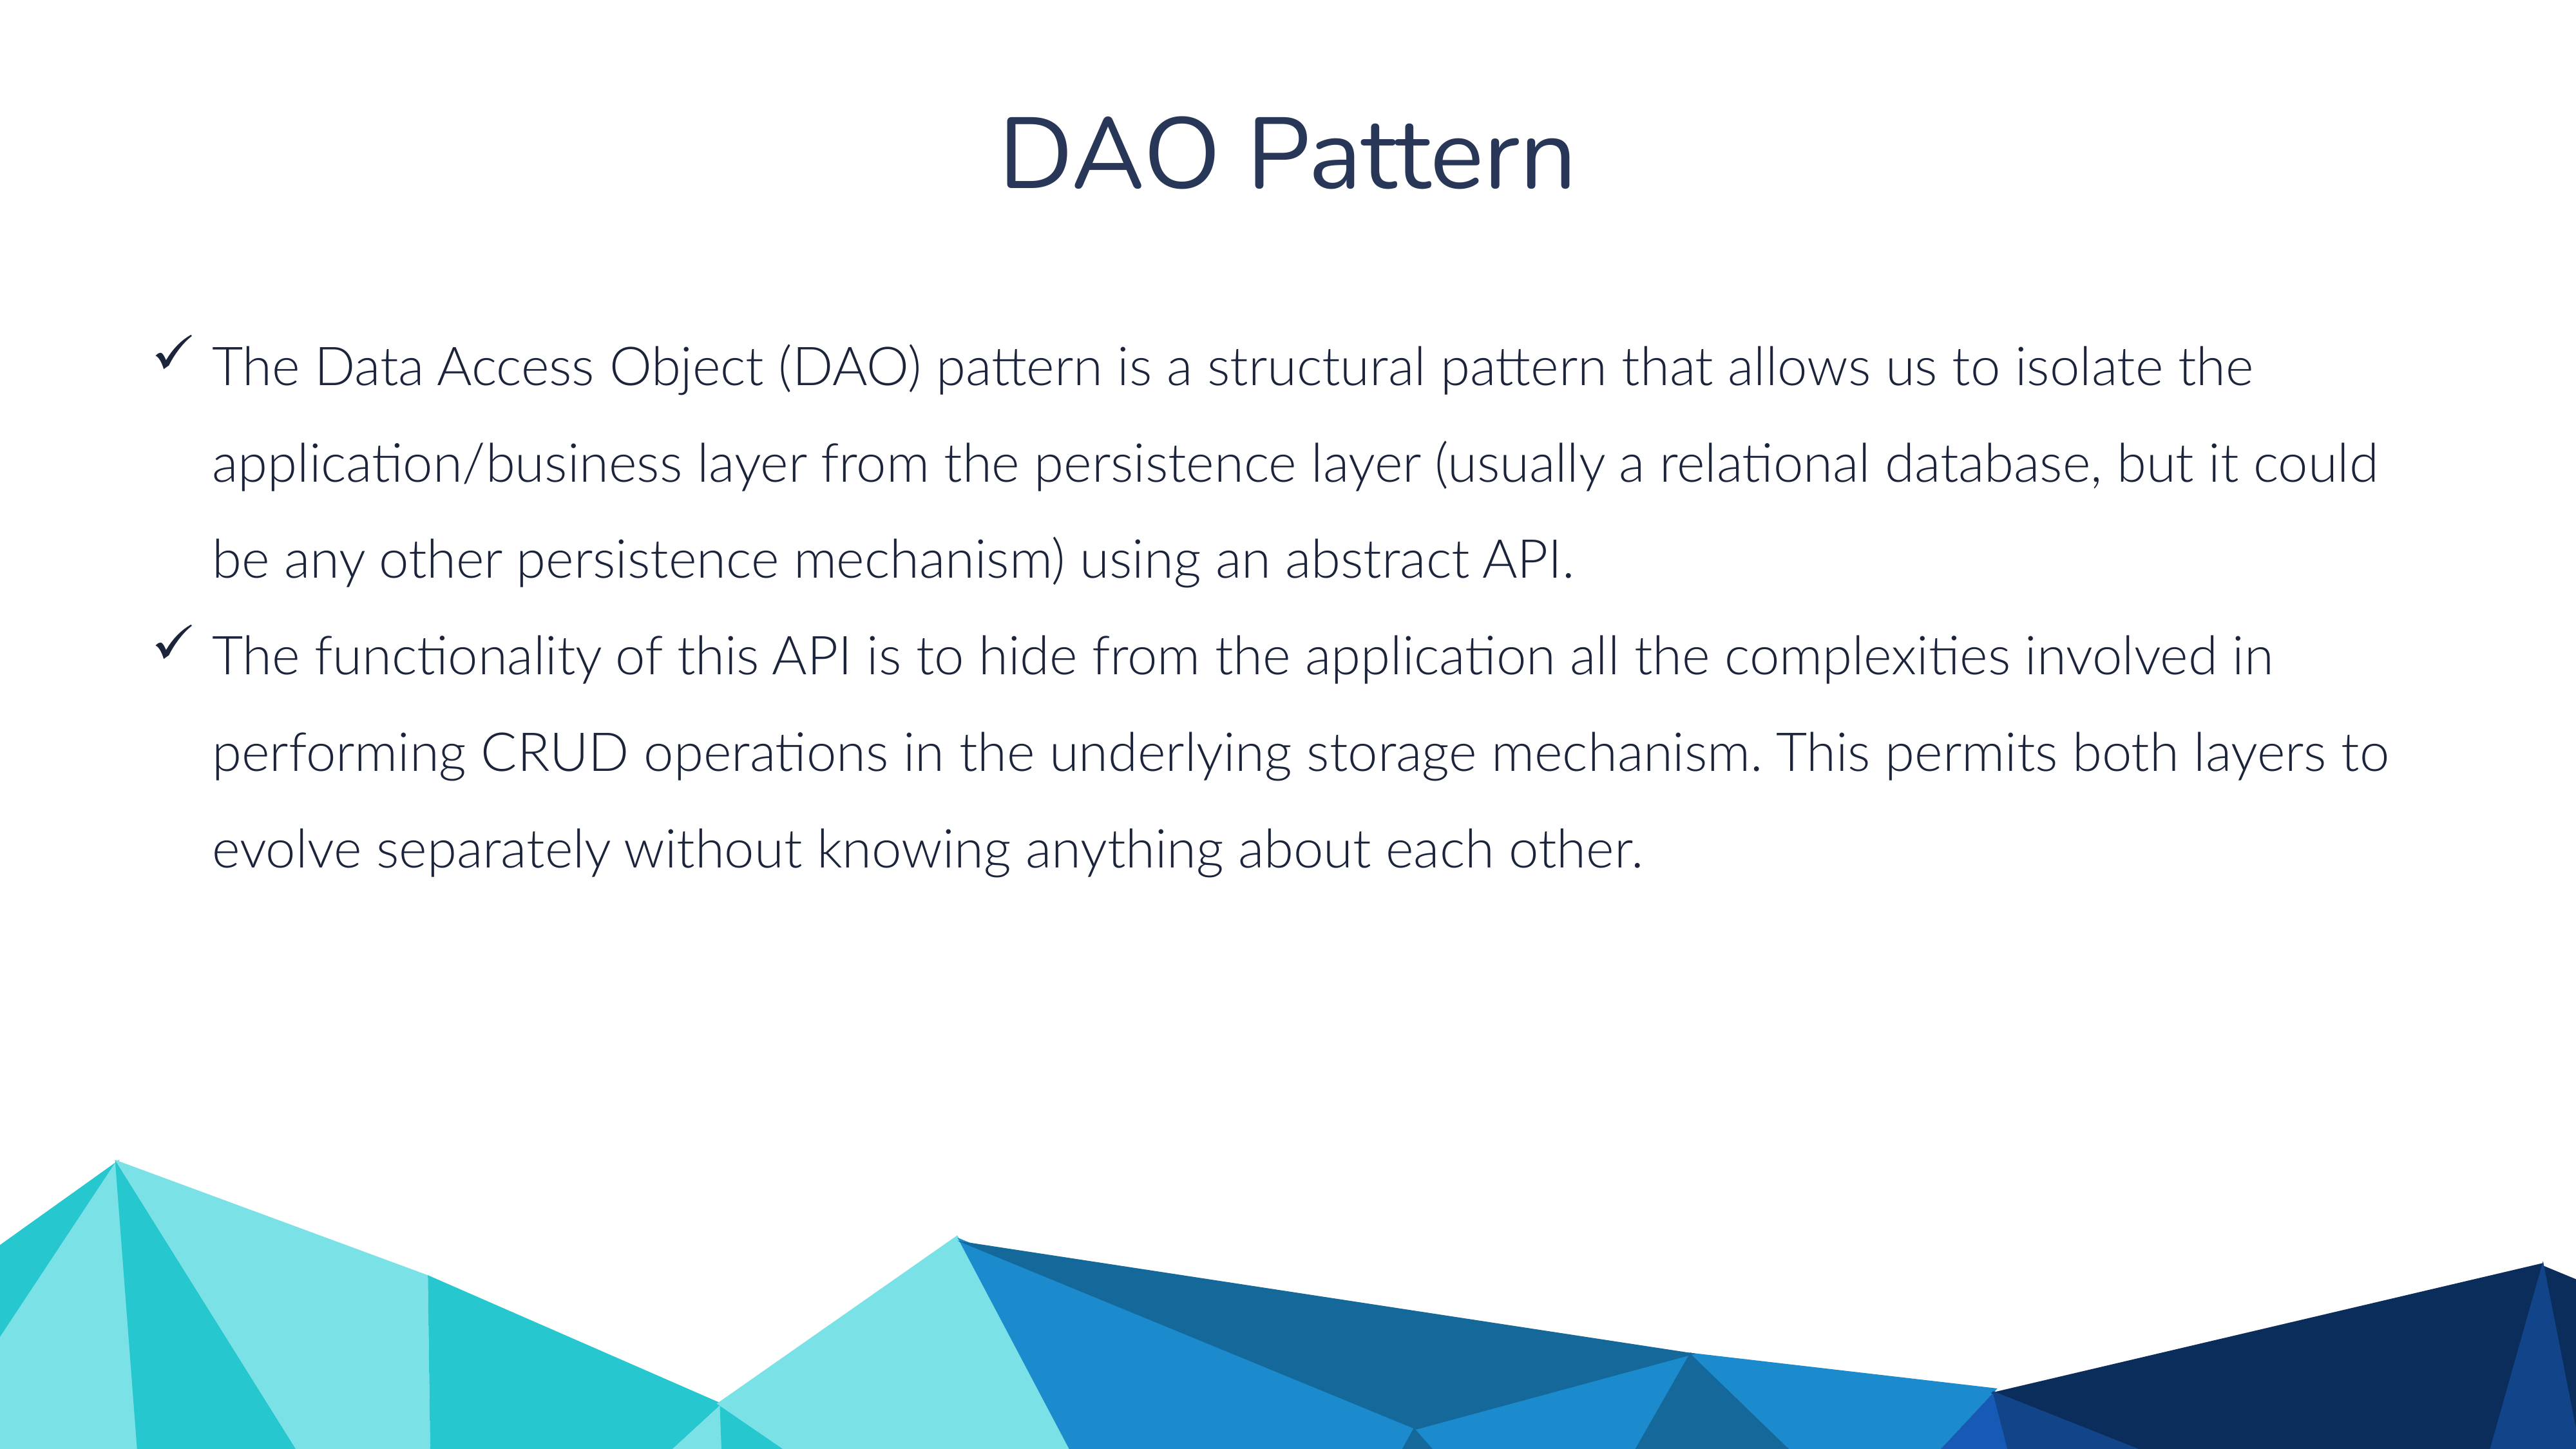

DAO Pattern
The Data Access Object (DAO) pattern is a structural pattern that allows us to isolate the application/business layer from the persistence layer (usually a relational database, but it could be any other persistence mechanism) using an abstract API.
The functionality of this API is to hide from the application all the complexities involved in performing CRUD operations in the underlying storage mechanism. This permits both layers to evolve separately without knowing anything about each other.